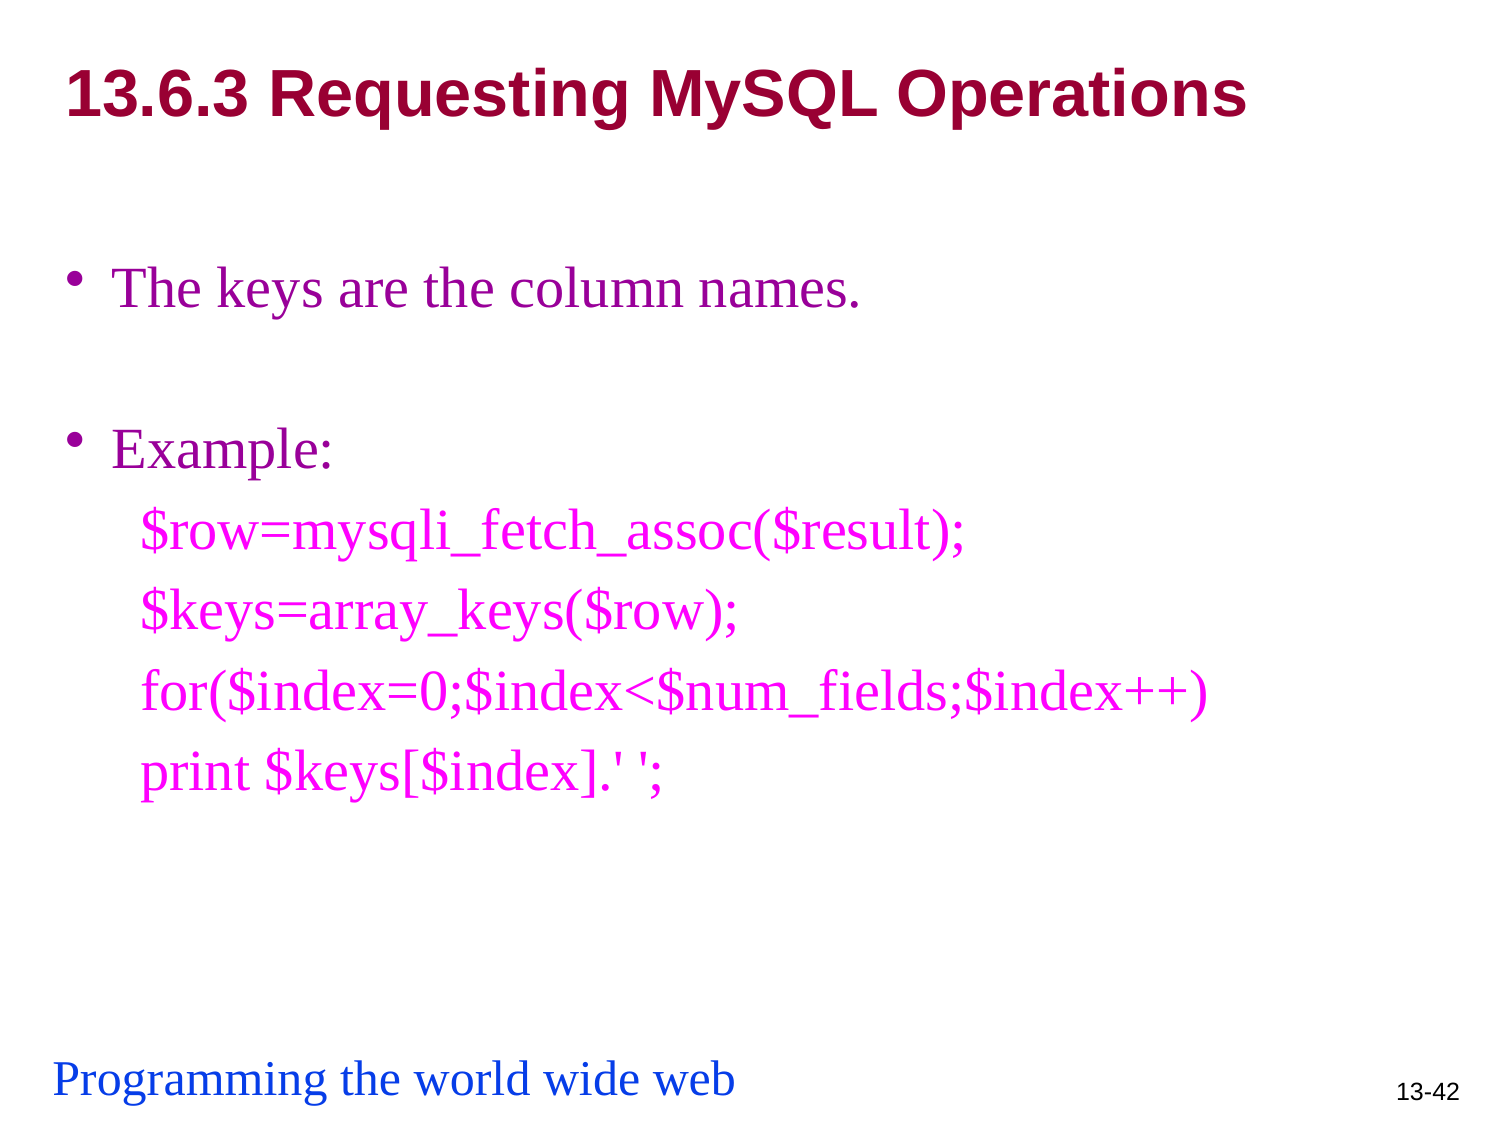

# 13.6.3 Requesting MySQL Operations

The keys are the column names.

Example:
$row=mysqli_fetch_assoc($result);
$keys=array_keys($row);
for($index=0;$index<$num_fields;$index++)
print $keys[$index].' ';